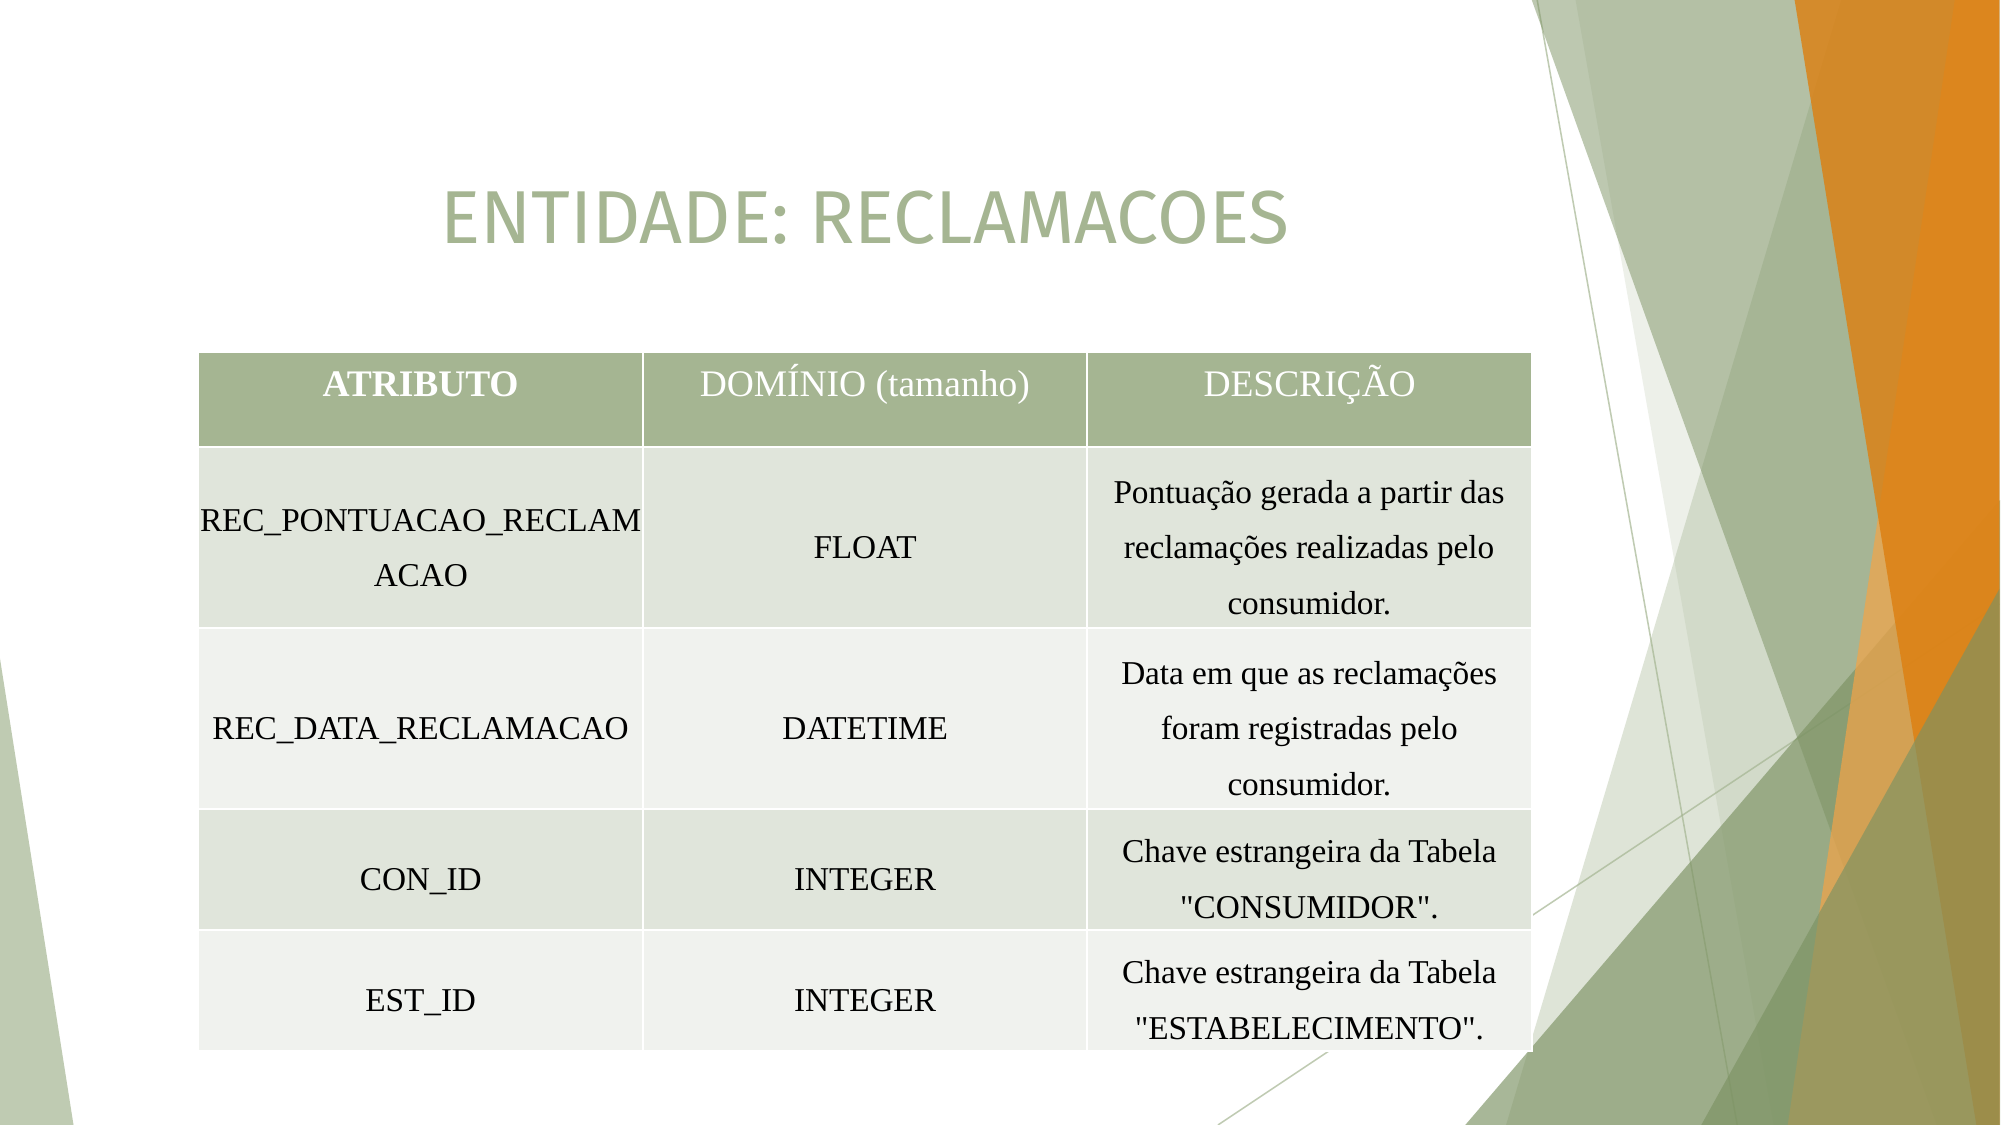

# ENTIDADE: RECLAMACOES
| ATRIBUTO | DOMÍNIO (tamanho) | DESCRIÇÃO |
| --- | --- | --- |
| REC\_PONTUACAO\_RECLAMACAO | FLOAT | Pontuação gerada a partir das reclamações realizadas pelo consumidor. |
| REC\_DATA\_RECLAMACAO | DATETIME | Data em que as reclamações foram registradas pelo consumidor. |
| CON\_ID | INTEGER | Chave estrangeira da Tabela "CONSUMIDOR". |
| EST\_ID | INTEGER | Chave estrangeira da Tabela "ESTABELECIMENTO". |